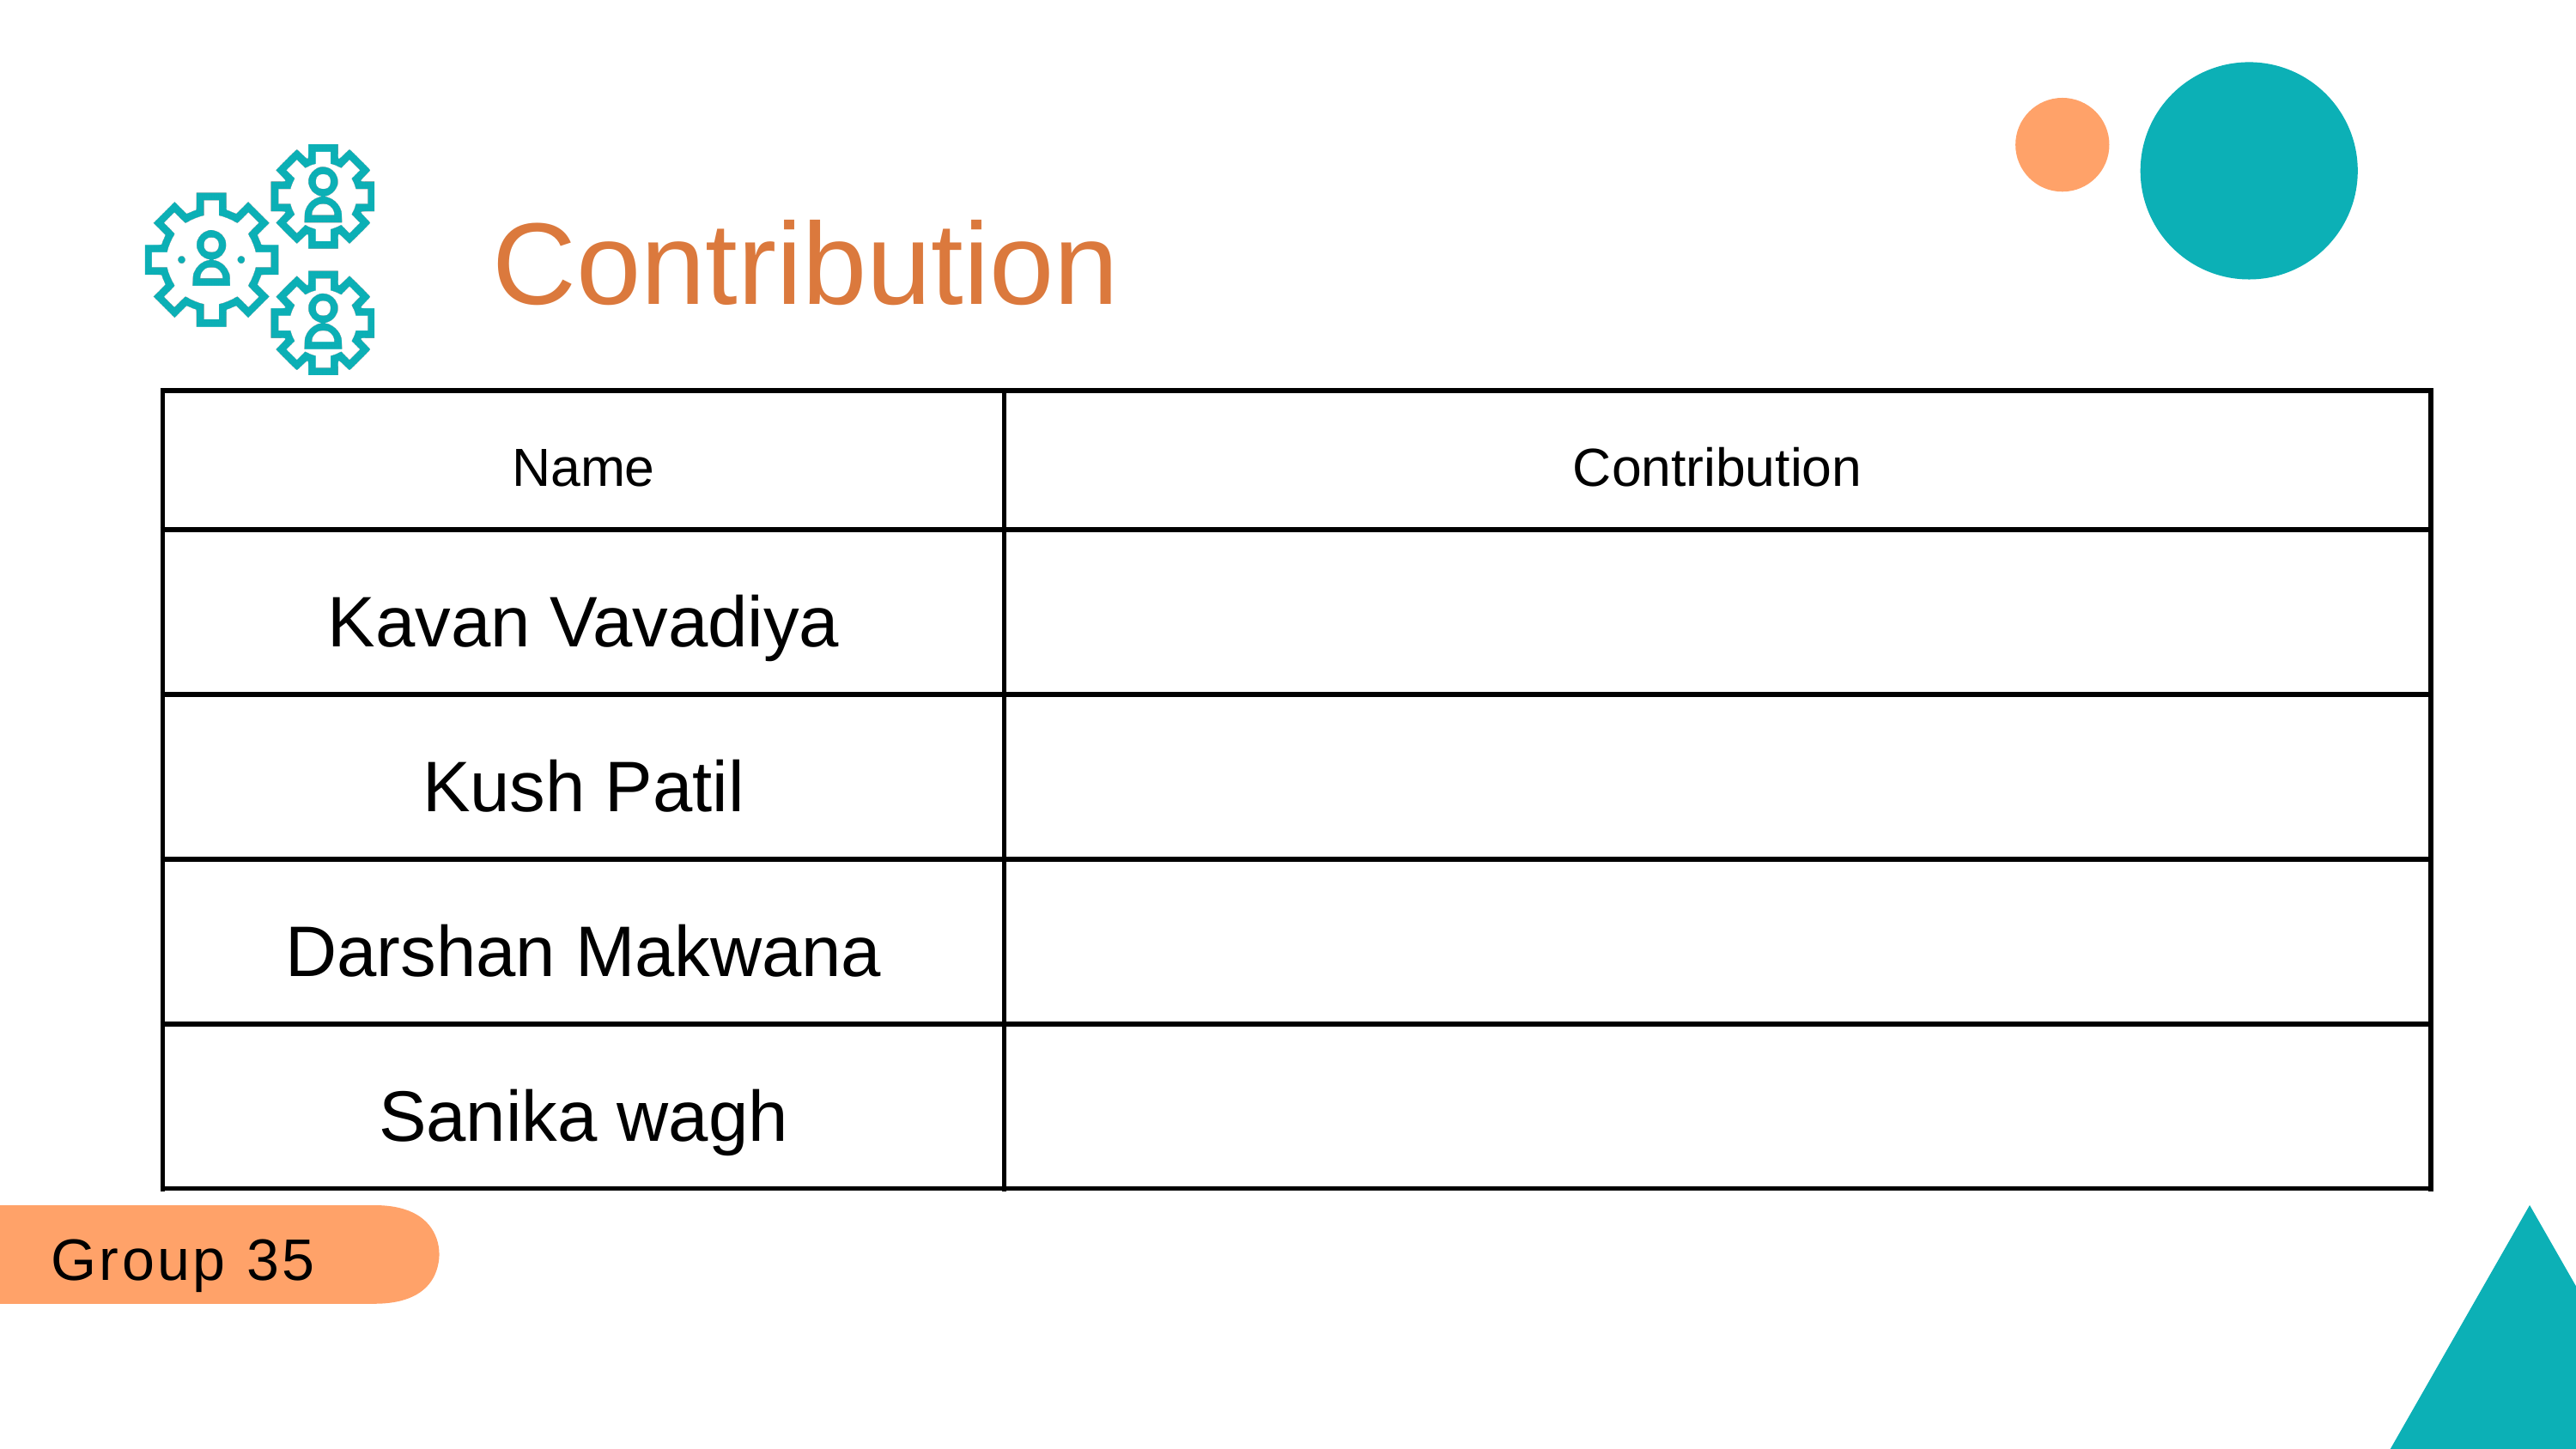

Contribution
| Name | Contribution |
| --- | --- |
| Kavan Vavadiya |  |
| Kush Patil |  |
| Darshan Makwana |  |
| Sanika wagh |  |

Group 35